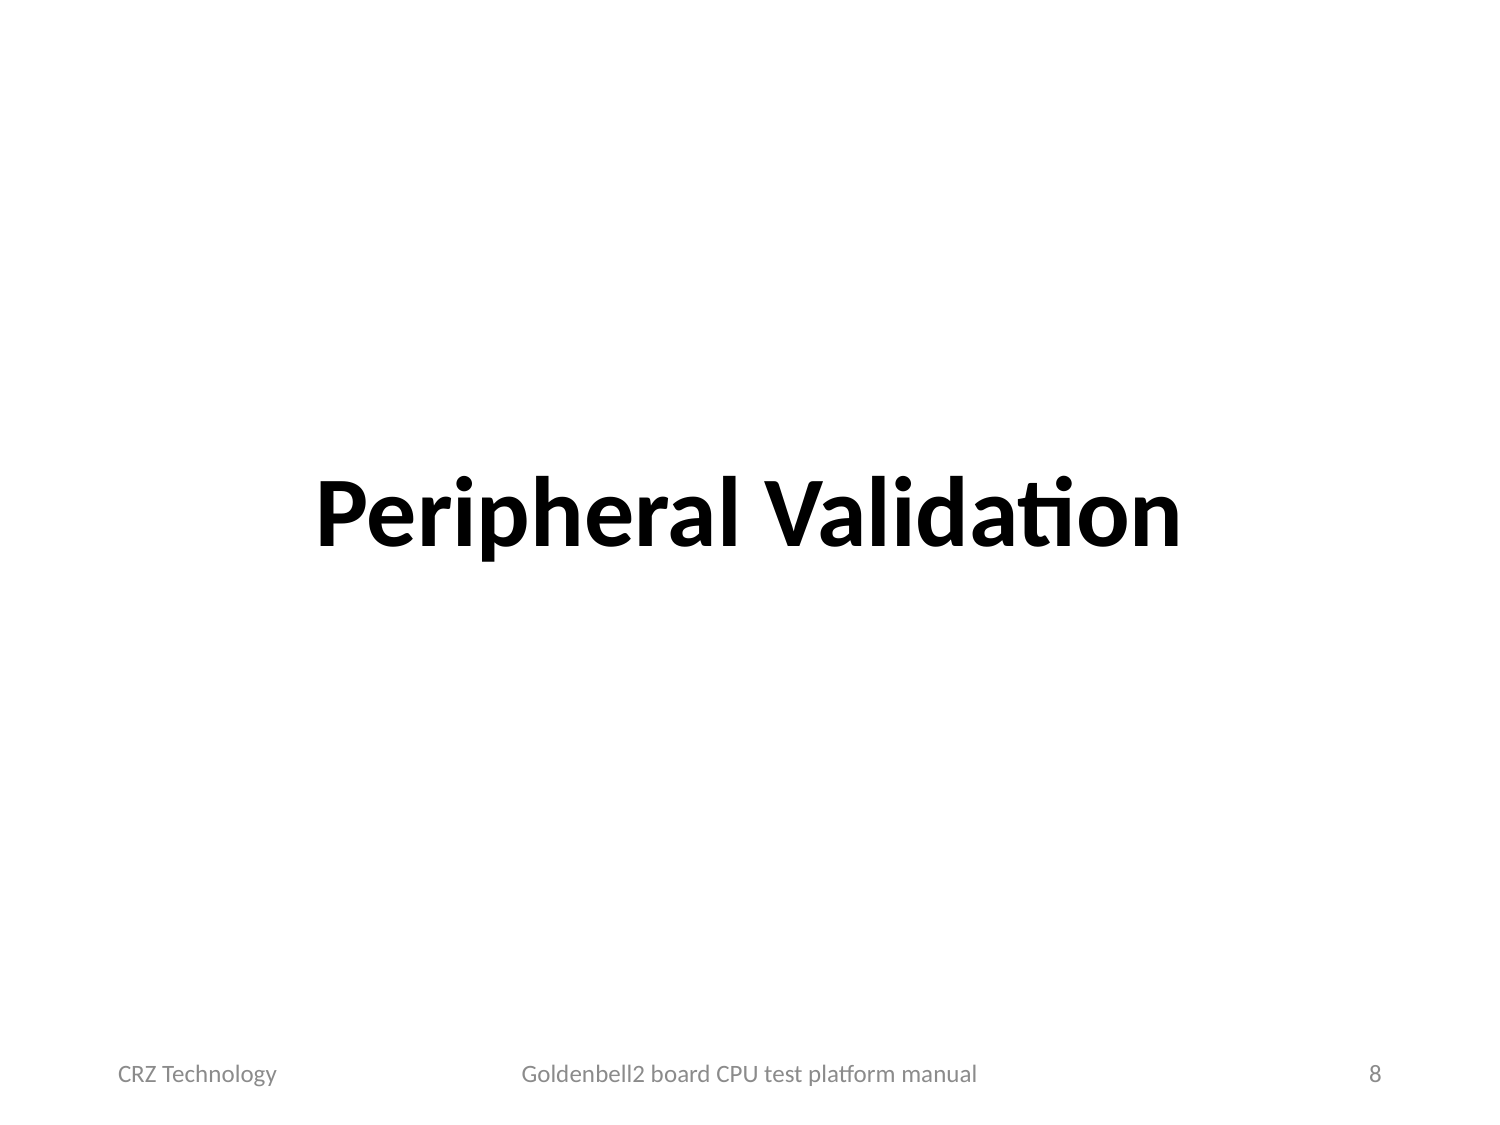

# Peripheral Validation

CRZ Technology
Goldenbell2 board CPU test platform manual
8